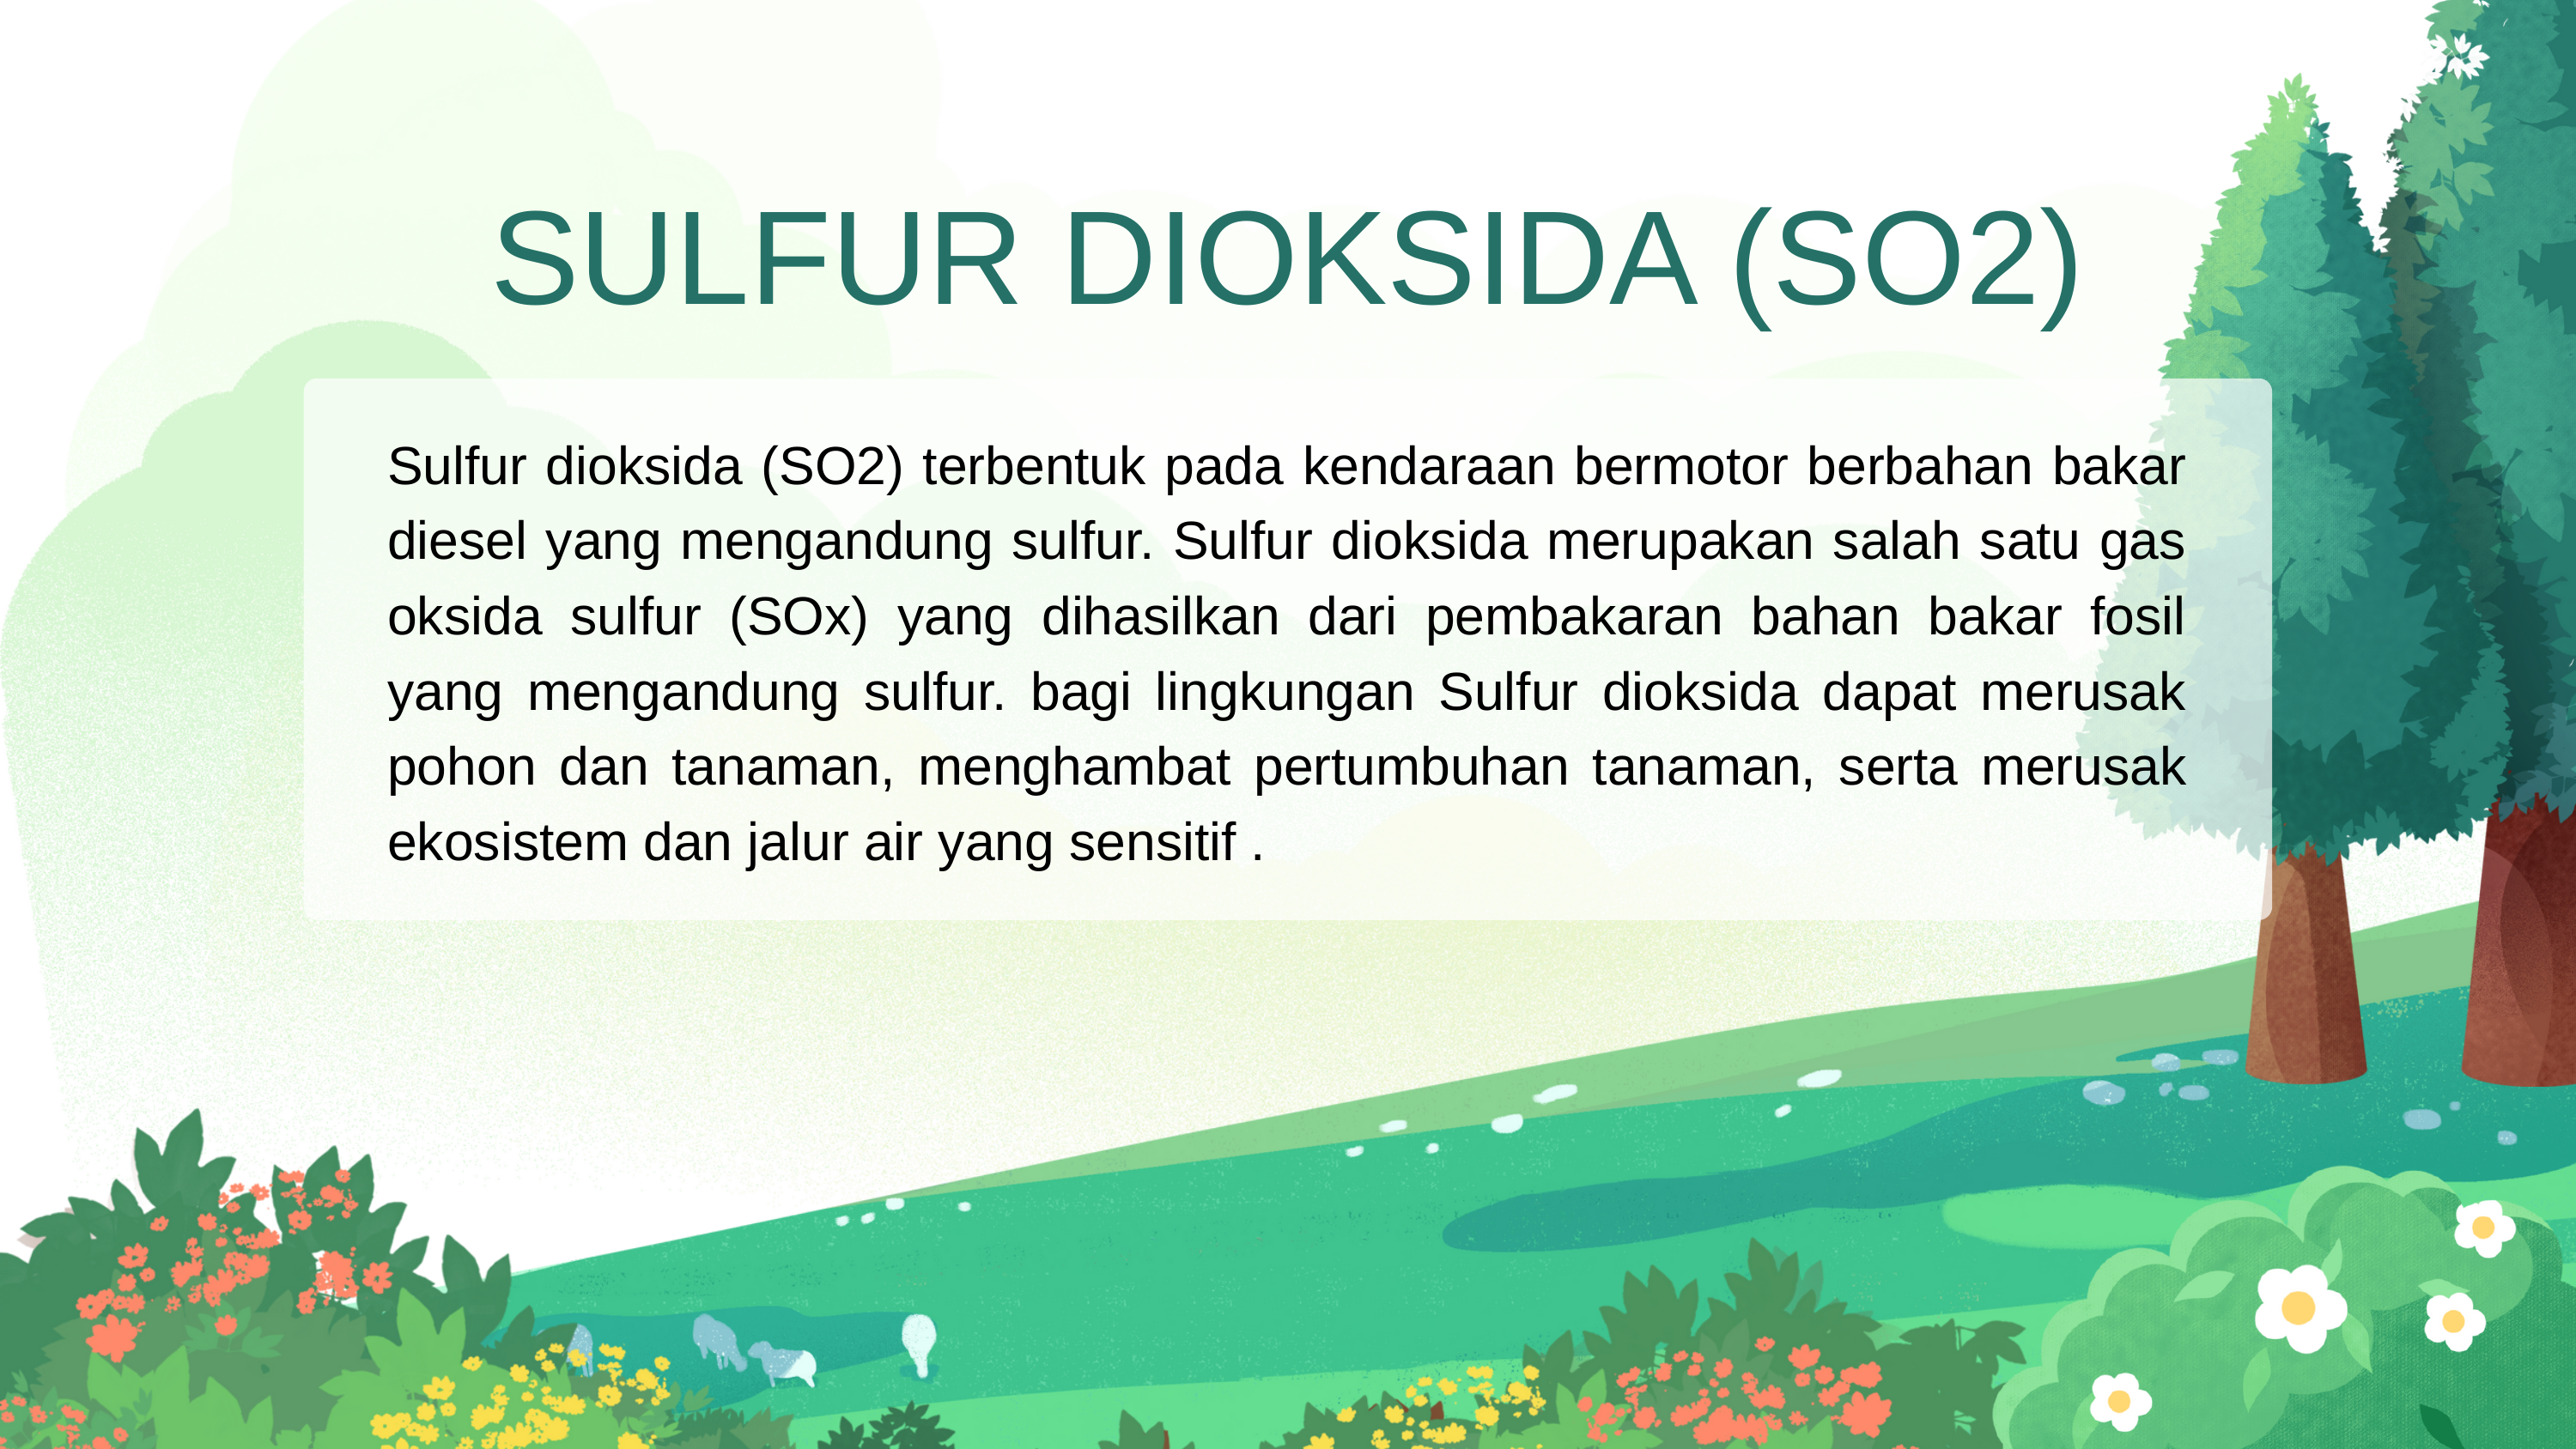

SULFUR DIOKSIDA (SO2)

Sulfur dioksida (SO2) terbentuk pada kendaraan bermotor berbahan bakar diesel yang mengandung sulfur. Sulfur dioksida merupakan salah satu gas oksida sulfur (SOx) yang dihasilkan dari pembakaran bahan bakar fosil yang mengandung sulfur. bagi lingkungan Sulfur dioksida dapat merusak pohon dan tanaman, menghambat pertumbuhan tanaman, serta merusak ekosistem dan jalur air yang sensitif .